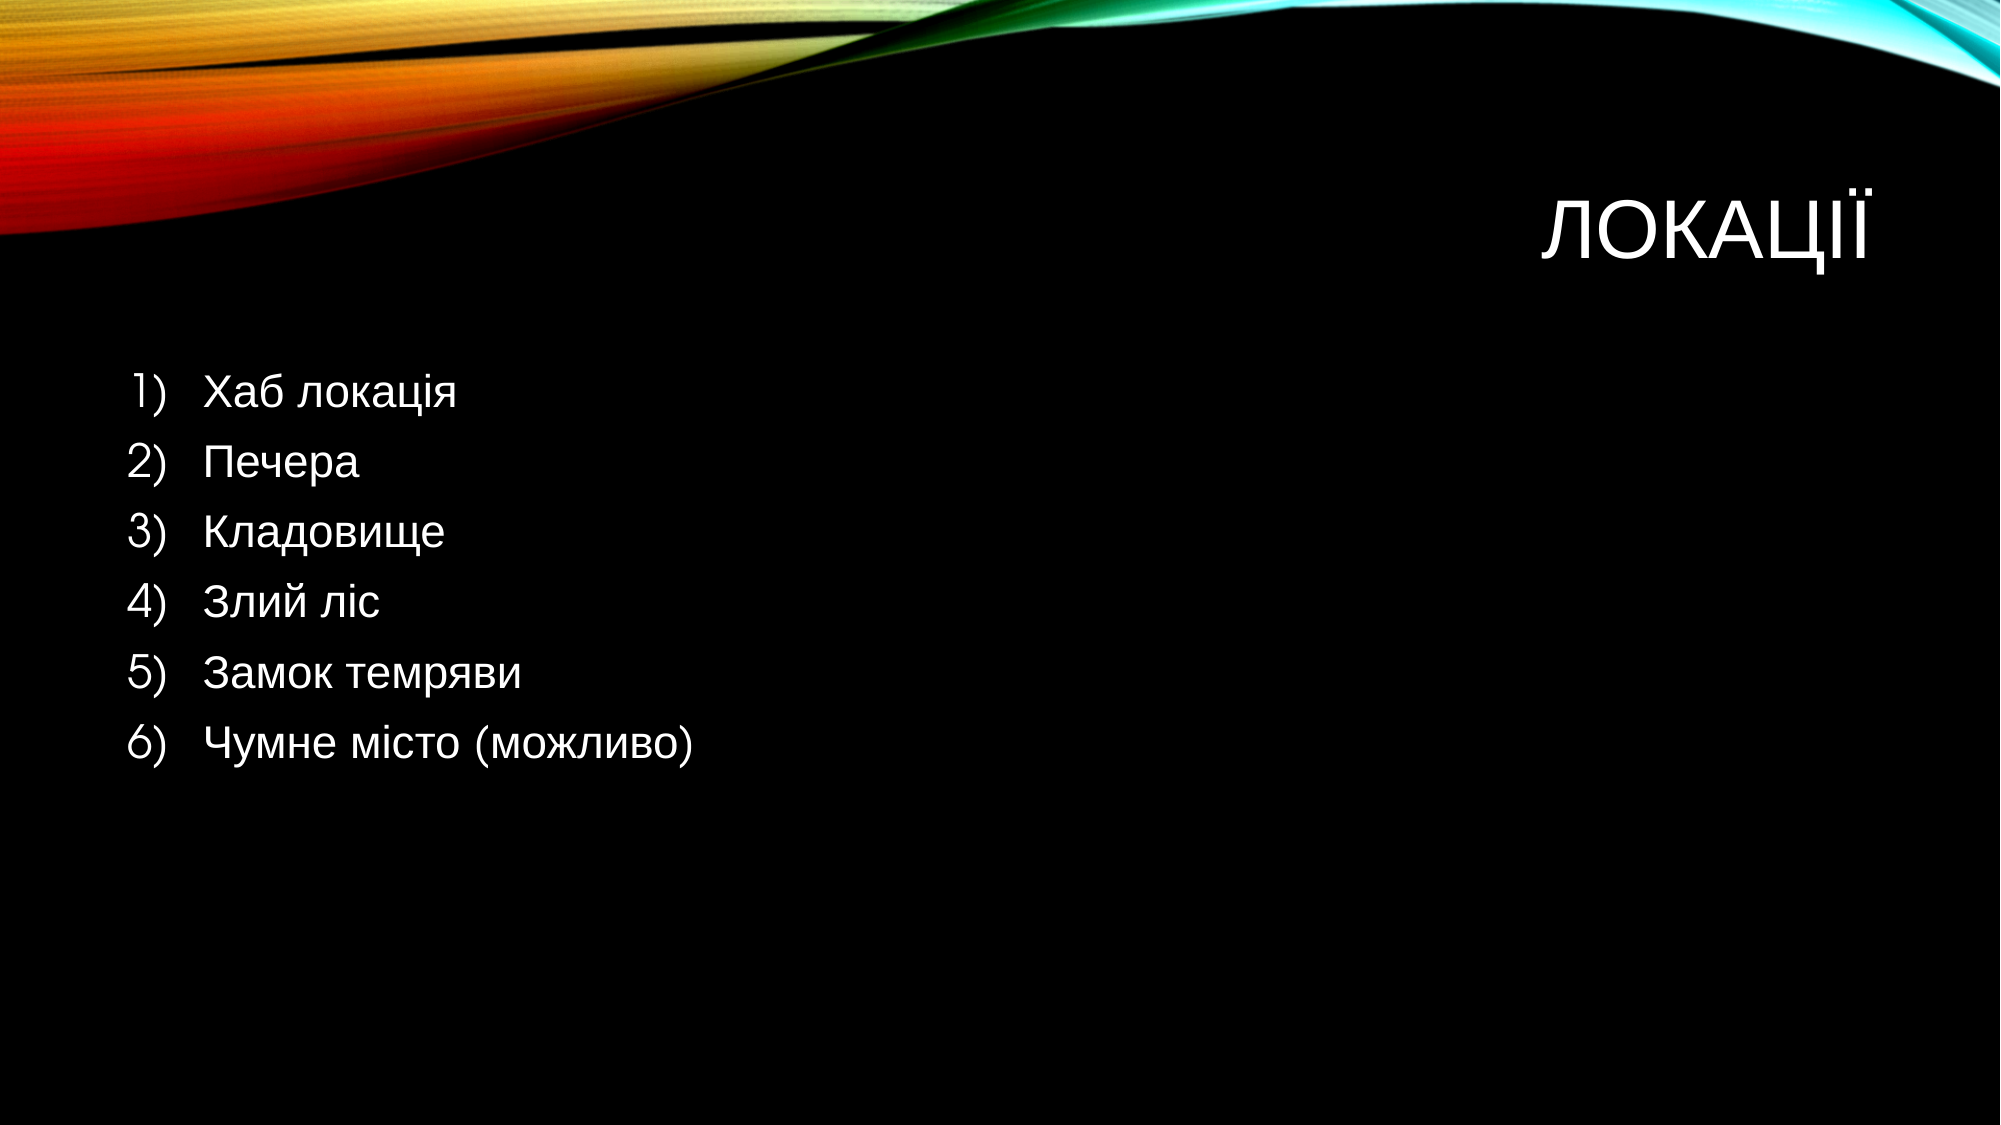

# Локації
Хаб локація
Печера
Кладовище
Злий ліс
Замок темряви
Чумне місто (можливо)